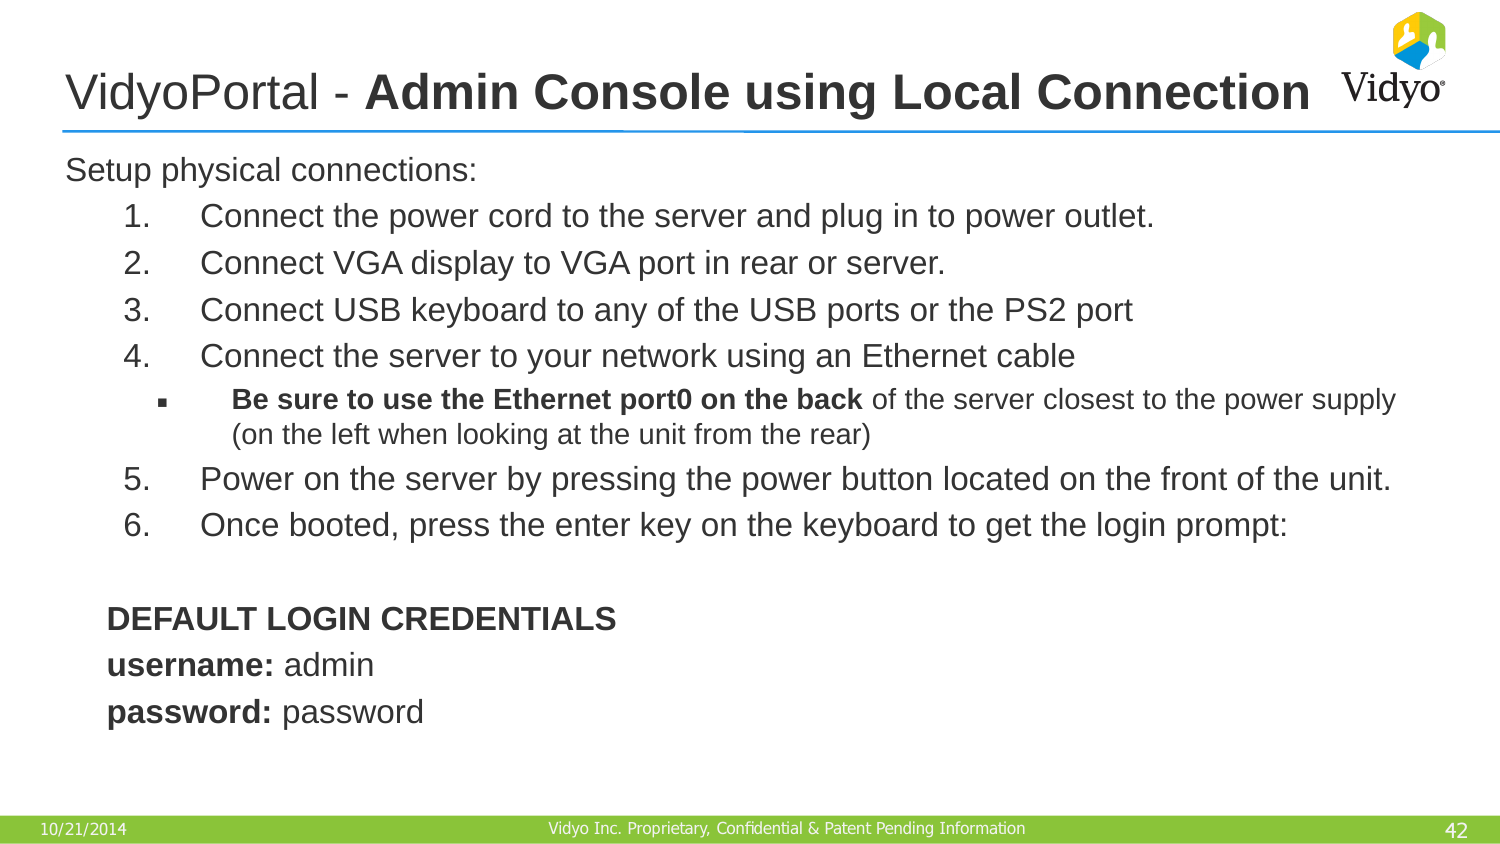

# VidyoPortal - Admin Console using Local Connection
Setup physical connections:
Connect the power cord to the server and plug in to power outlet.
Connect VGA display to VGA port in rear or server.
Connect USB keyboard to any of the USB ports or the PS2 port
Connect the server to your network using an Ethernet cable
Be sure to use the Ethernet port0 on the back of the server closest to the power supply (on the left when looking at the unit from the rear)
Power on the server by pressing the power button located on the front of the unit.
Once booted, press the enter key on the keyboard to get the login prompt:

DEFAULT LOGIN CREDENTIALS
username: admin
password: password